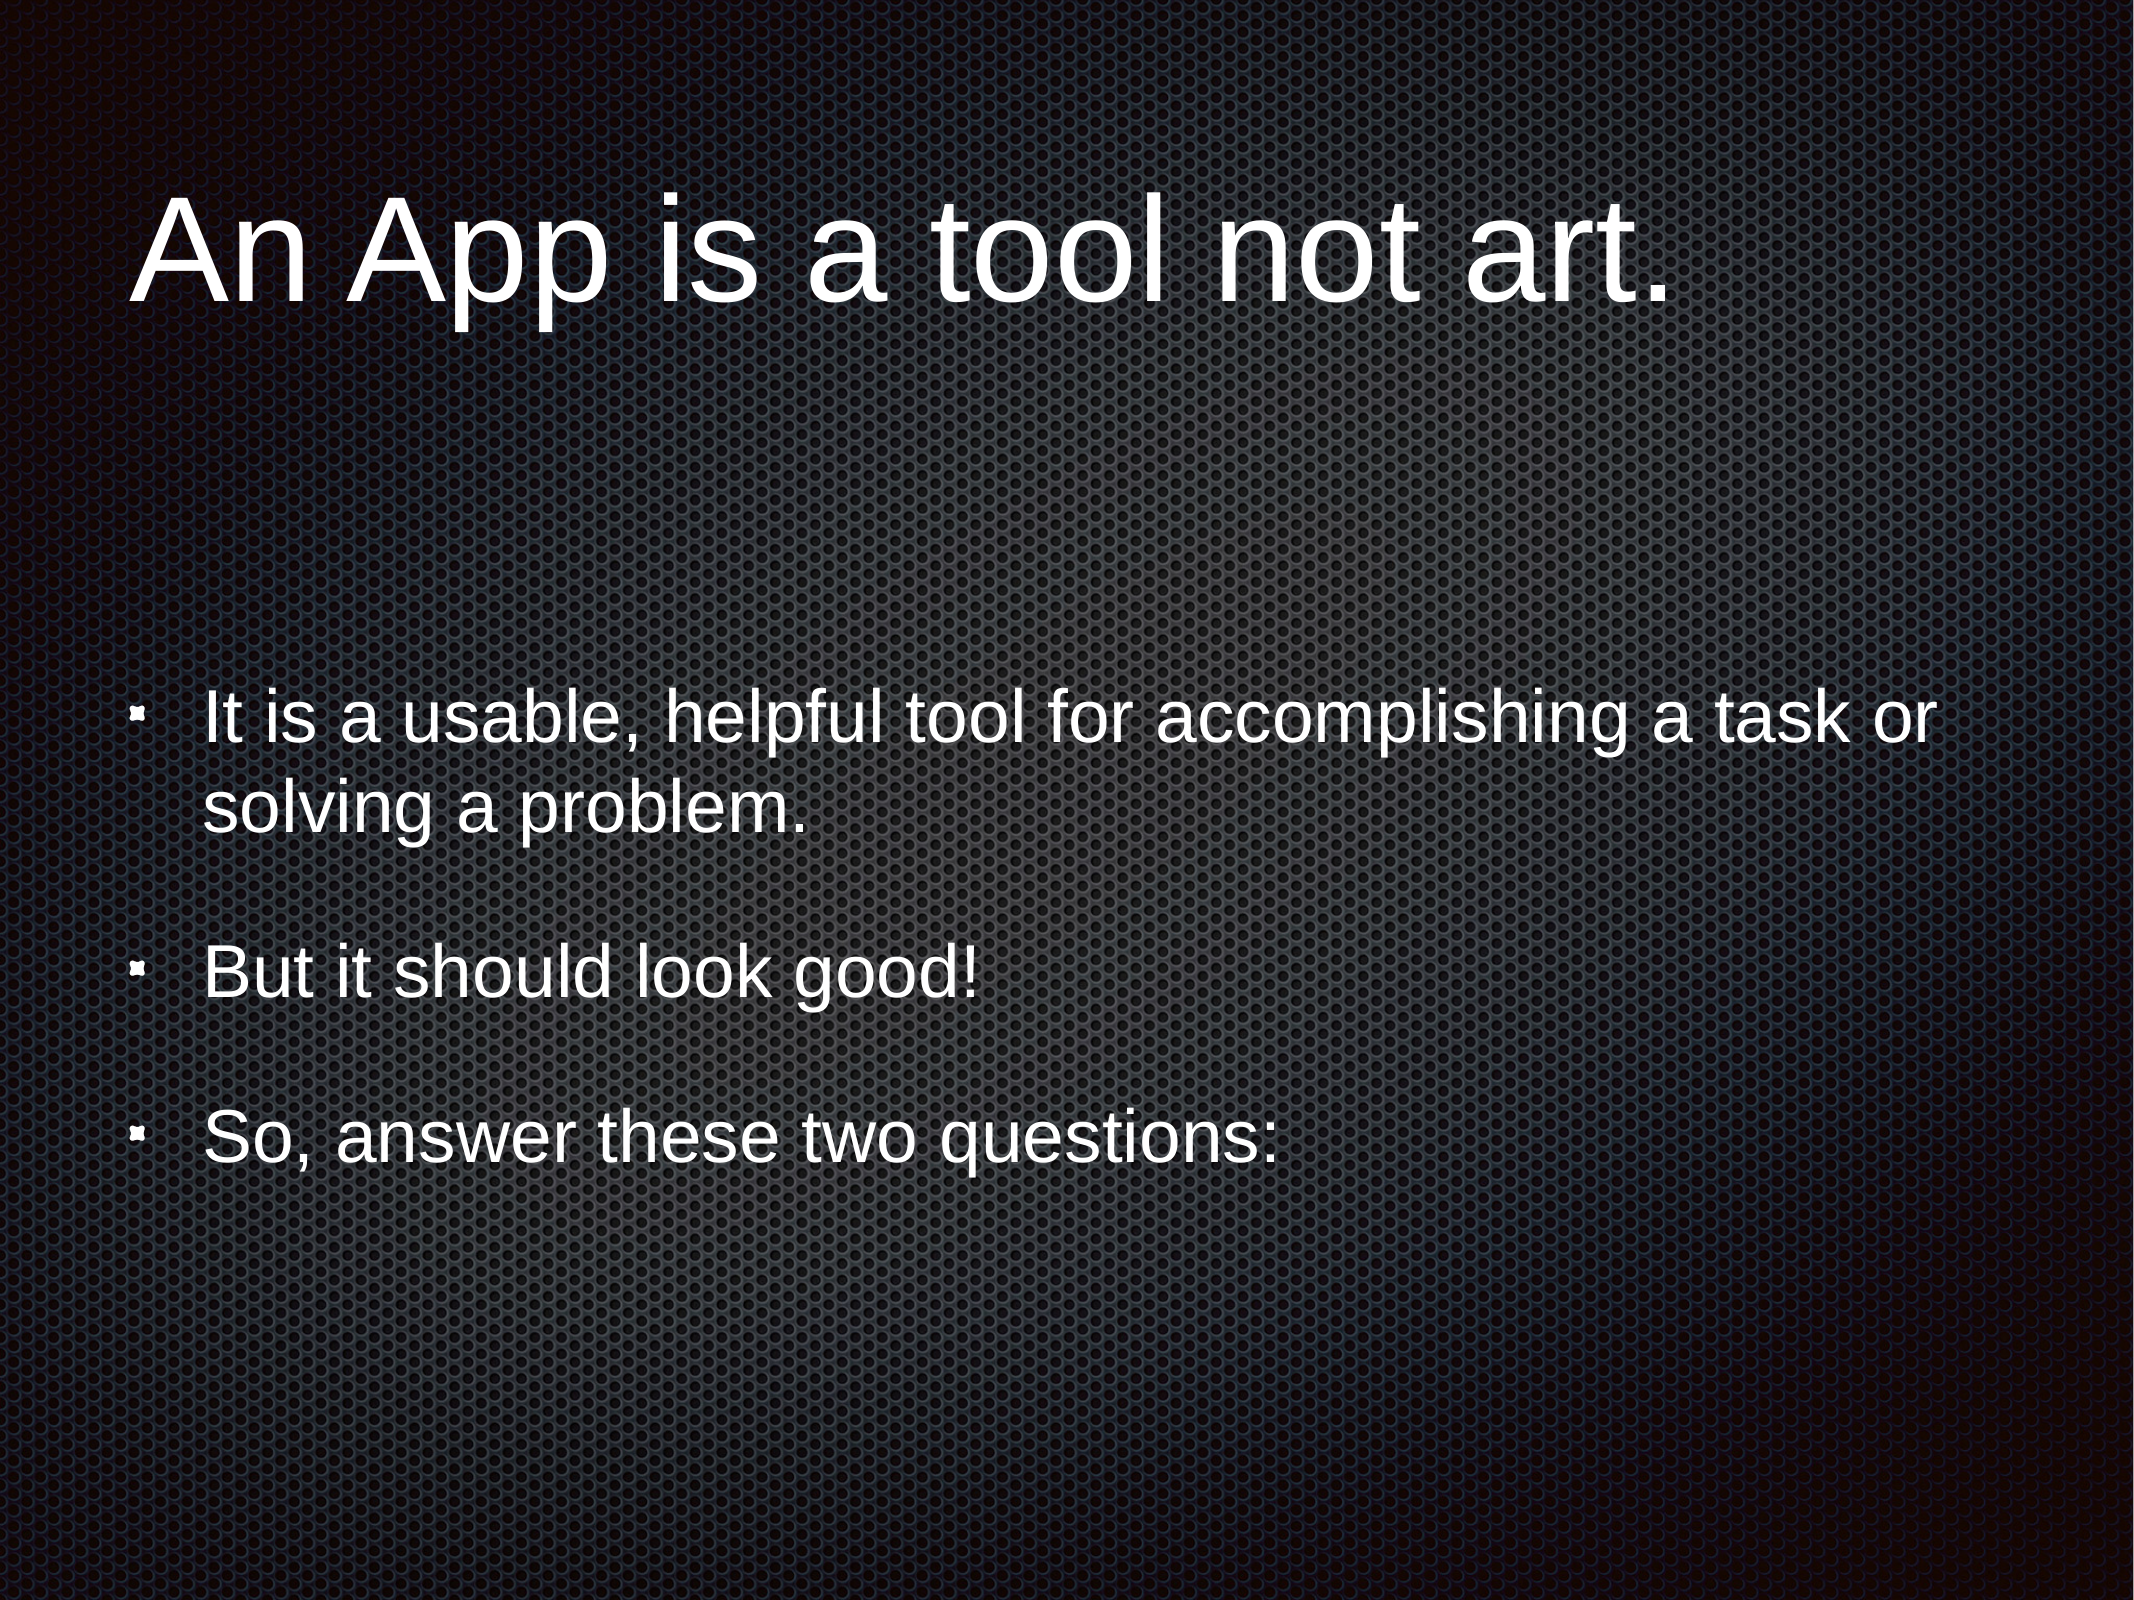

# An App is a tool not art.
It is a usable, helpful tool for accomplishing a task or solving a problem.
But it should look good!
So, answer these two questions: